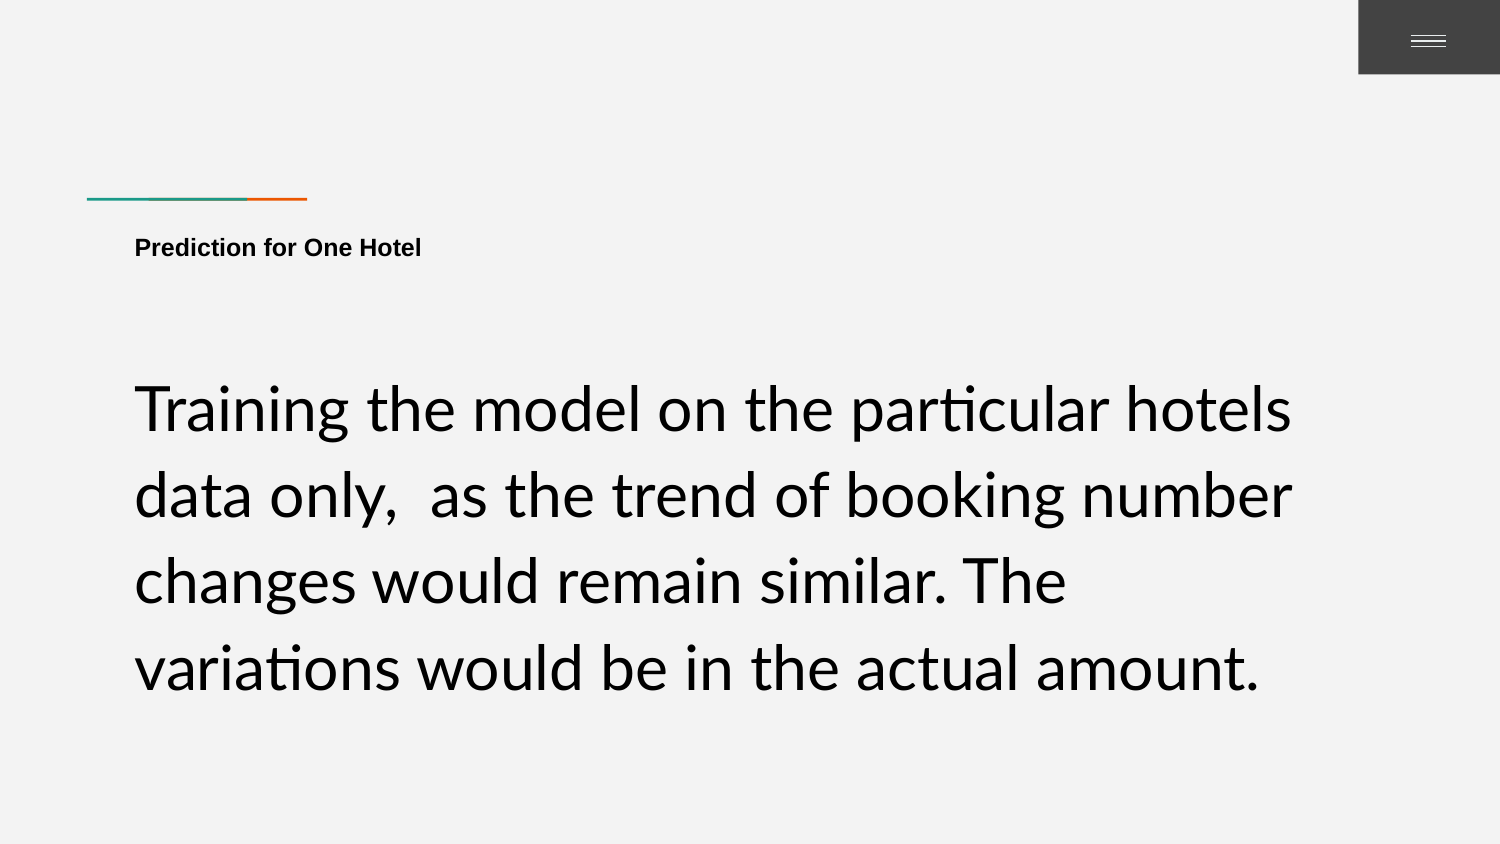

# Prediction for One Hotel
Training the model on the particular hotels data only,  as the trend of booking number changes would remain similar. The variations would be in the actual amount.